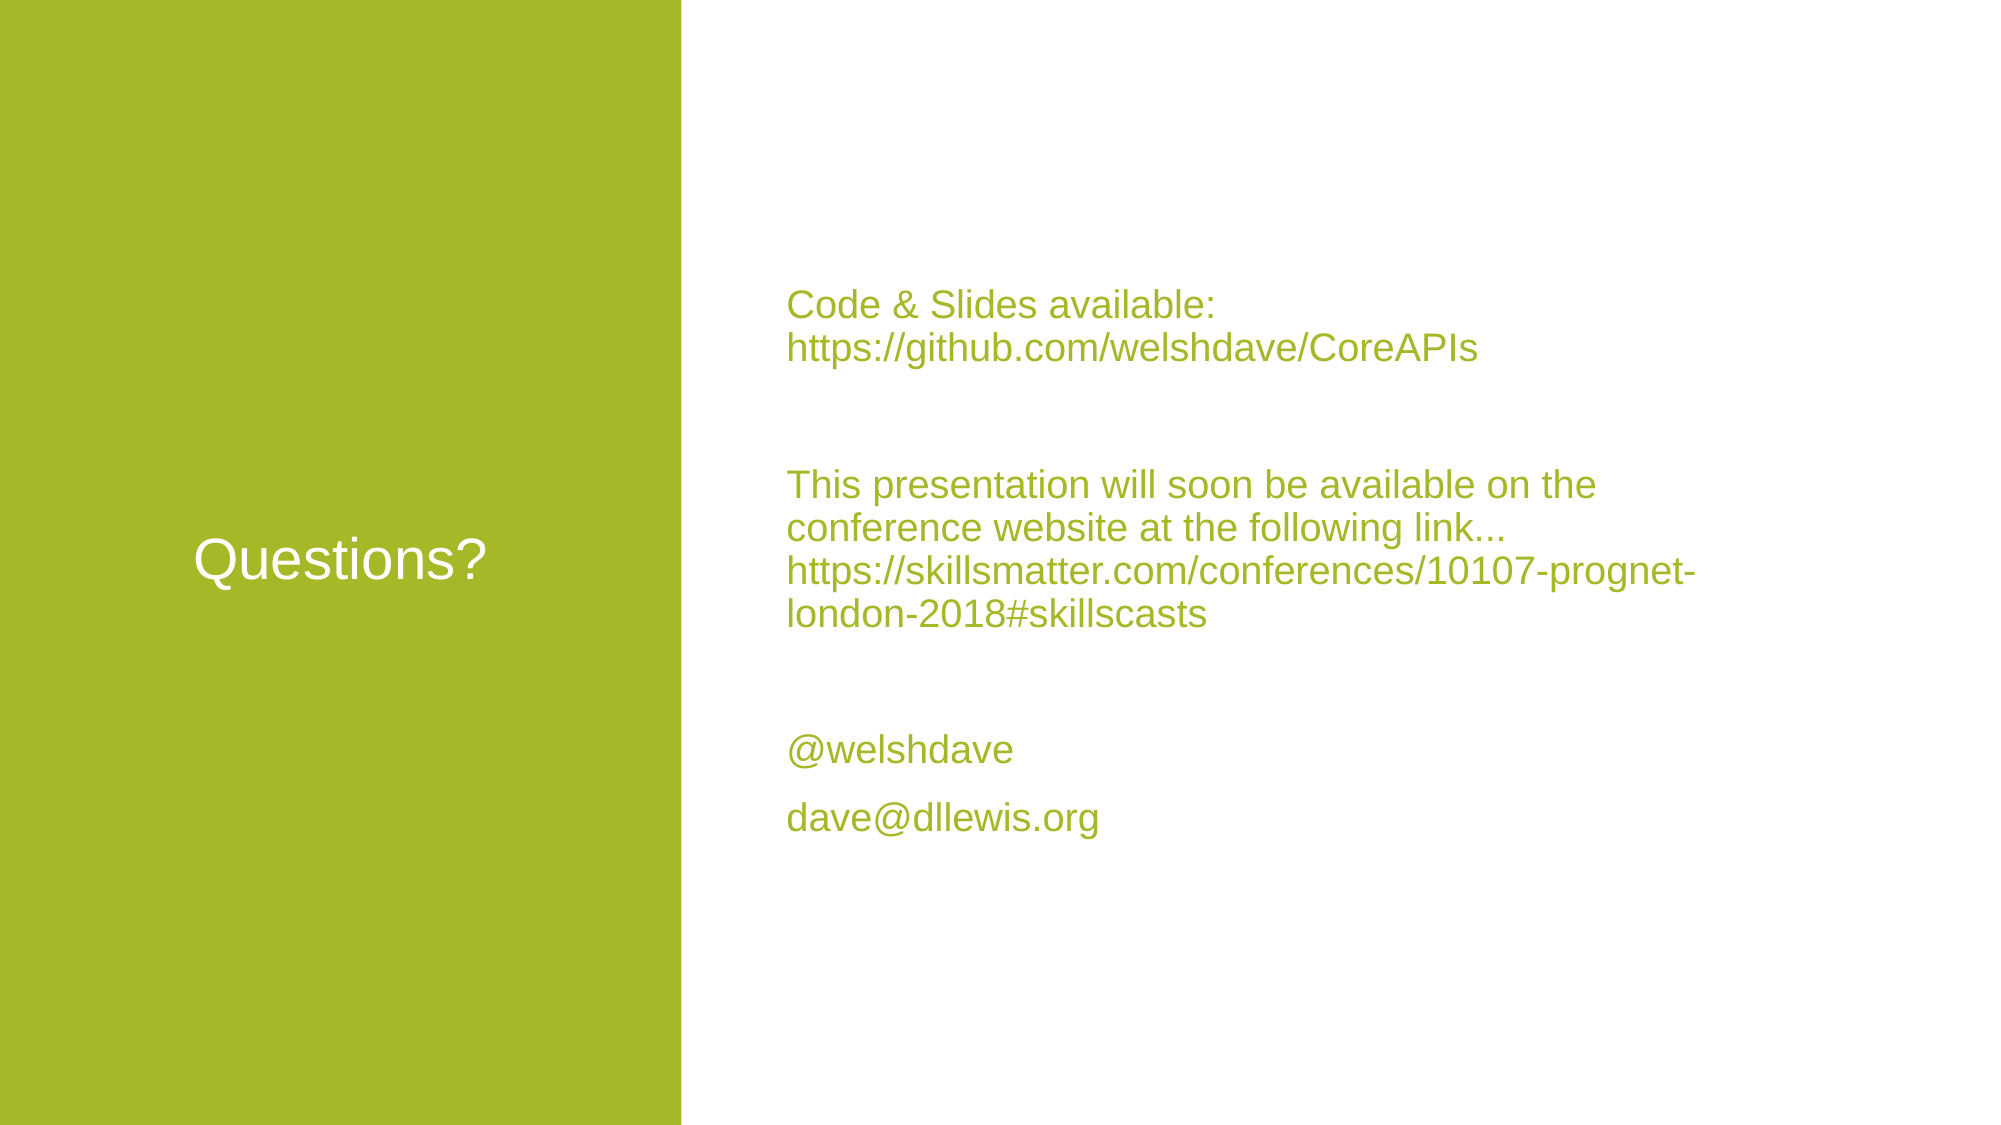

# Questions?
Code & Slides available: https://github.com/welshdave/CoreAPIs

This presentation will soon be available on the conference website at the following link... https://skillsmatter.com/conferences/10107-prognet-london-2018#skillscasts

@welshdave
dave@dllewis.org